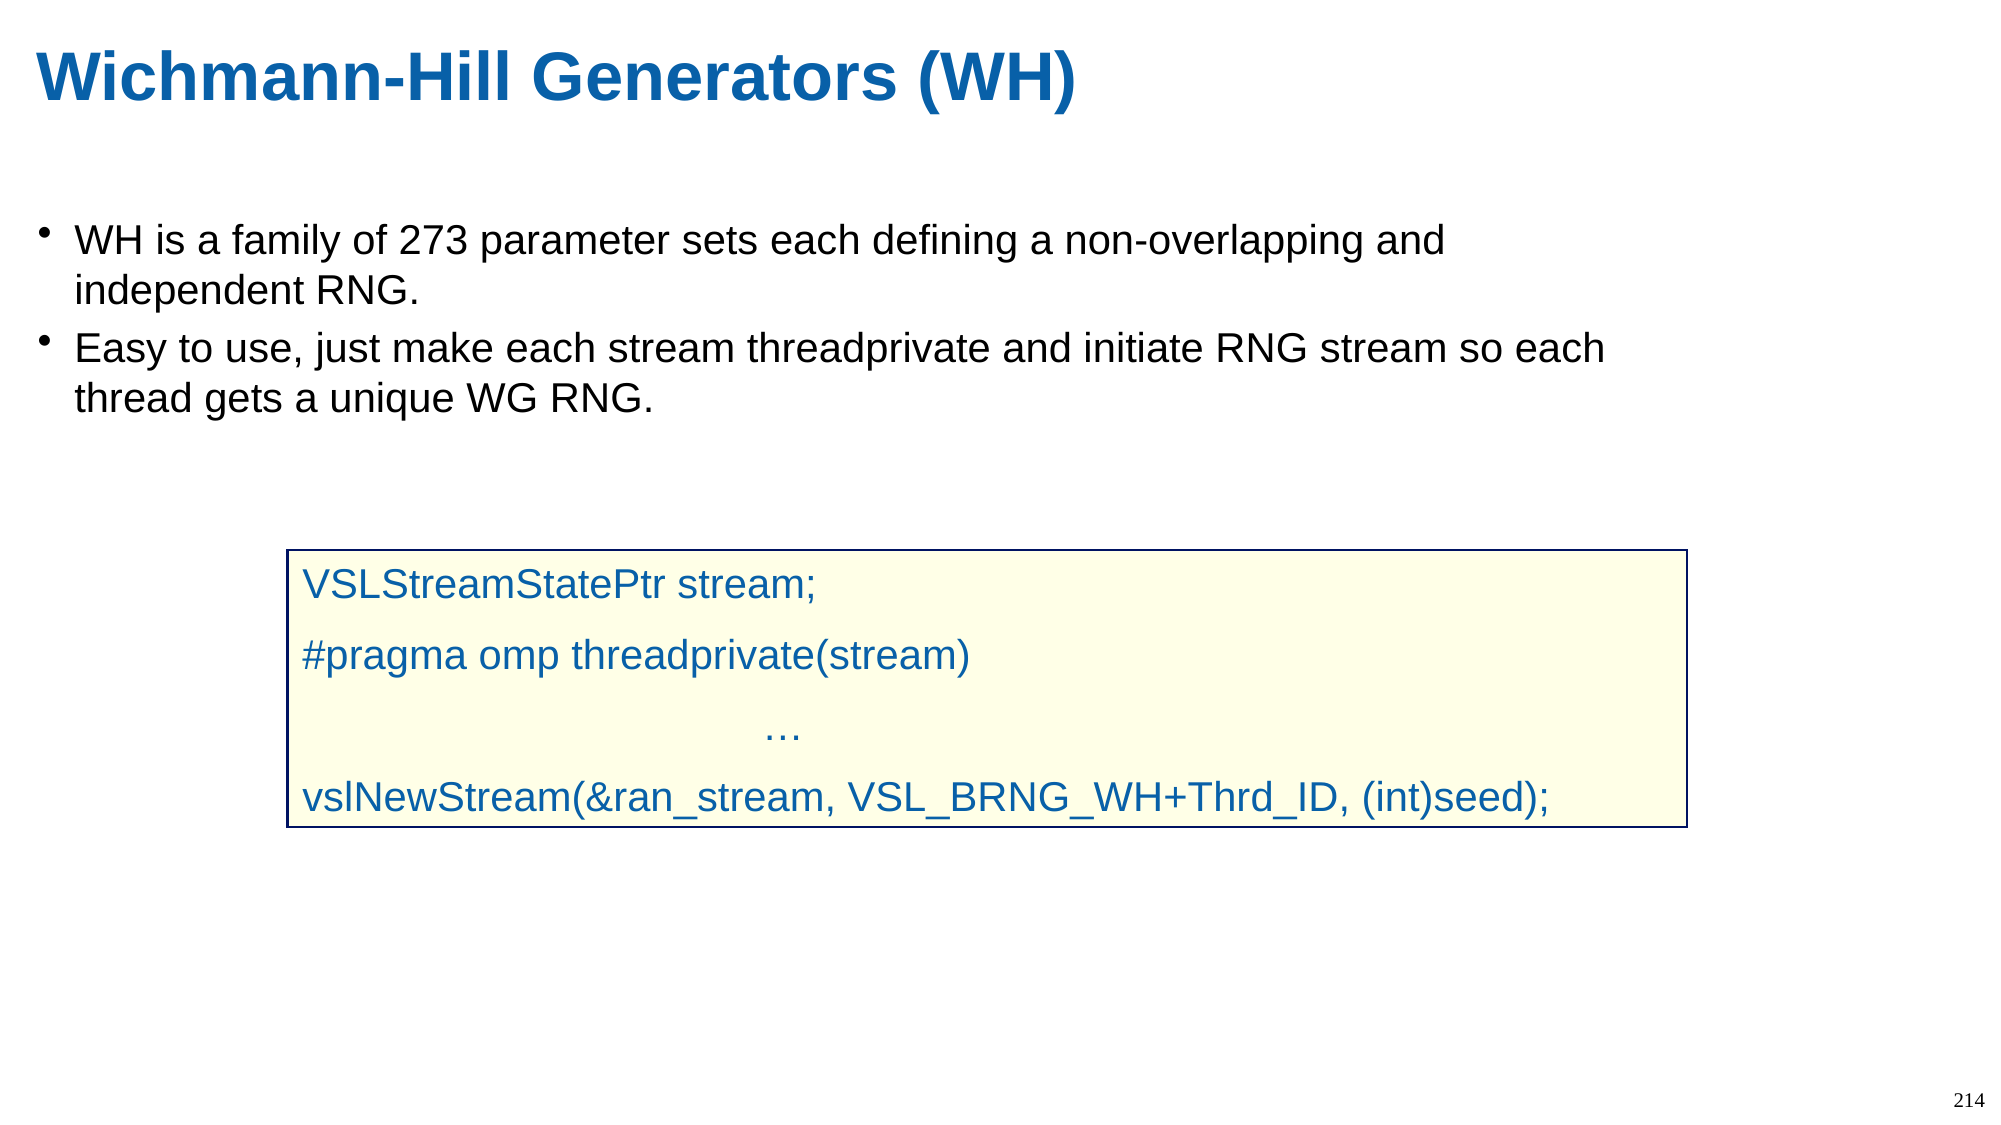

# Wichmann-Hill Generators (WH)
WH is a family of 273 parameter sets each defining a non-overlapping and independent RNG.
Easy to use, just make each stream threadprivate and initiate RNG stream so each thread gets a unique WG RNG.
VSLStreamStatePtr stream;
#pragma omp threadprivate(stream)
                                        …
vslNewStream(&ran_stream, VSL_BRNG_WH+Thrd_ID, (int)seed);
214